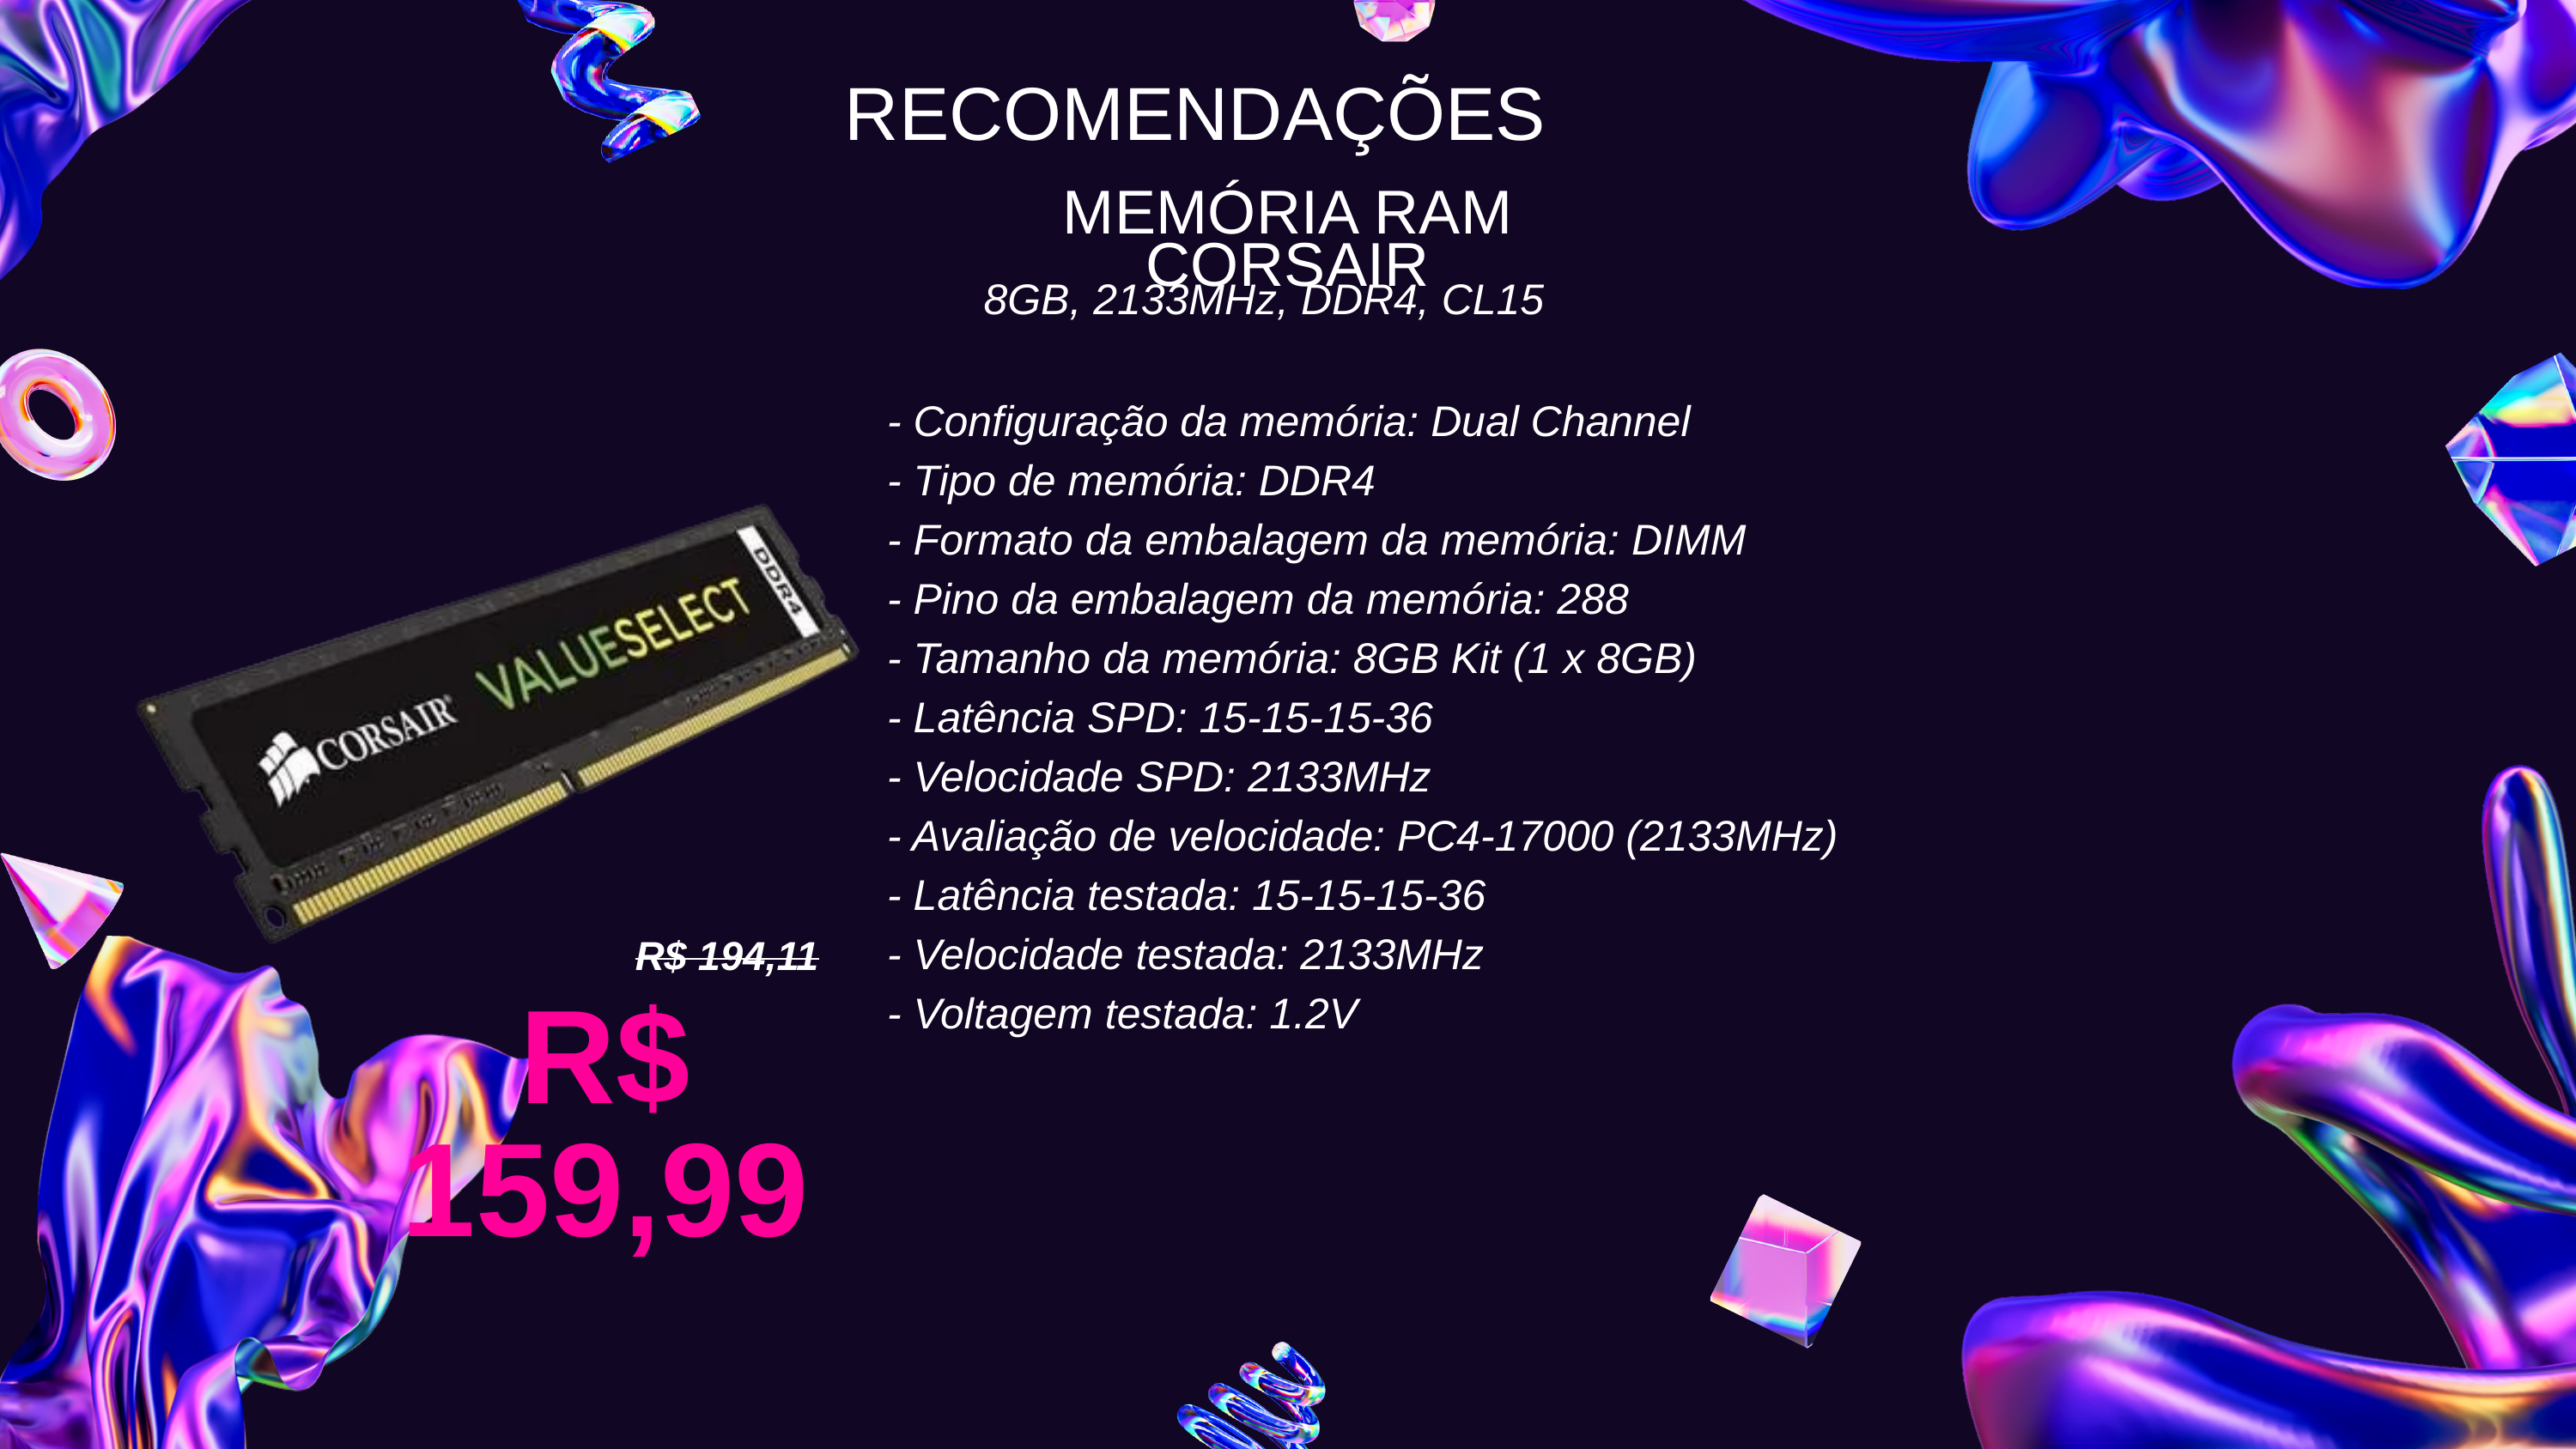

RECOMENDAÇÕES
MEMÓRIA RAM CORSAIR

8GB, 2133MHz, DDR4, CL15

- Configuração da memória: Dual Channel
- Tipo de memória: DDR4
- Formato da embalagem da memória: DIMM
- Pino da embalagem da memória: 288
- Tamanho da memória: 8GB Kit (1 x 8GB)
- Latência SPD: 15-15-15-36
- Velocidade SPD: 2133MHz
- Avaliação de velocidade: PC4-17000 (2133MHz)
- Latência testada: 15-15-15-36
- Velocidade testada: 2133MHz
- Voltagem testada: 1.2V

R$ 194,11

R$ 159,99